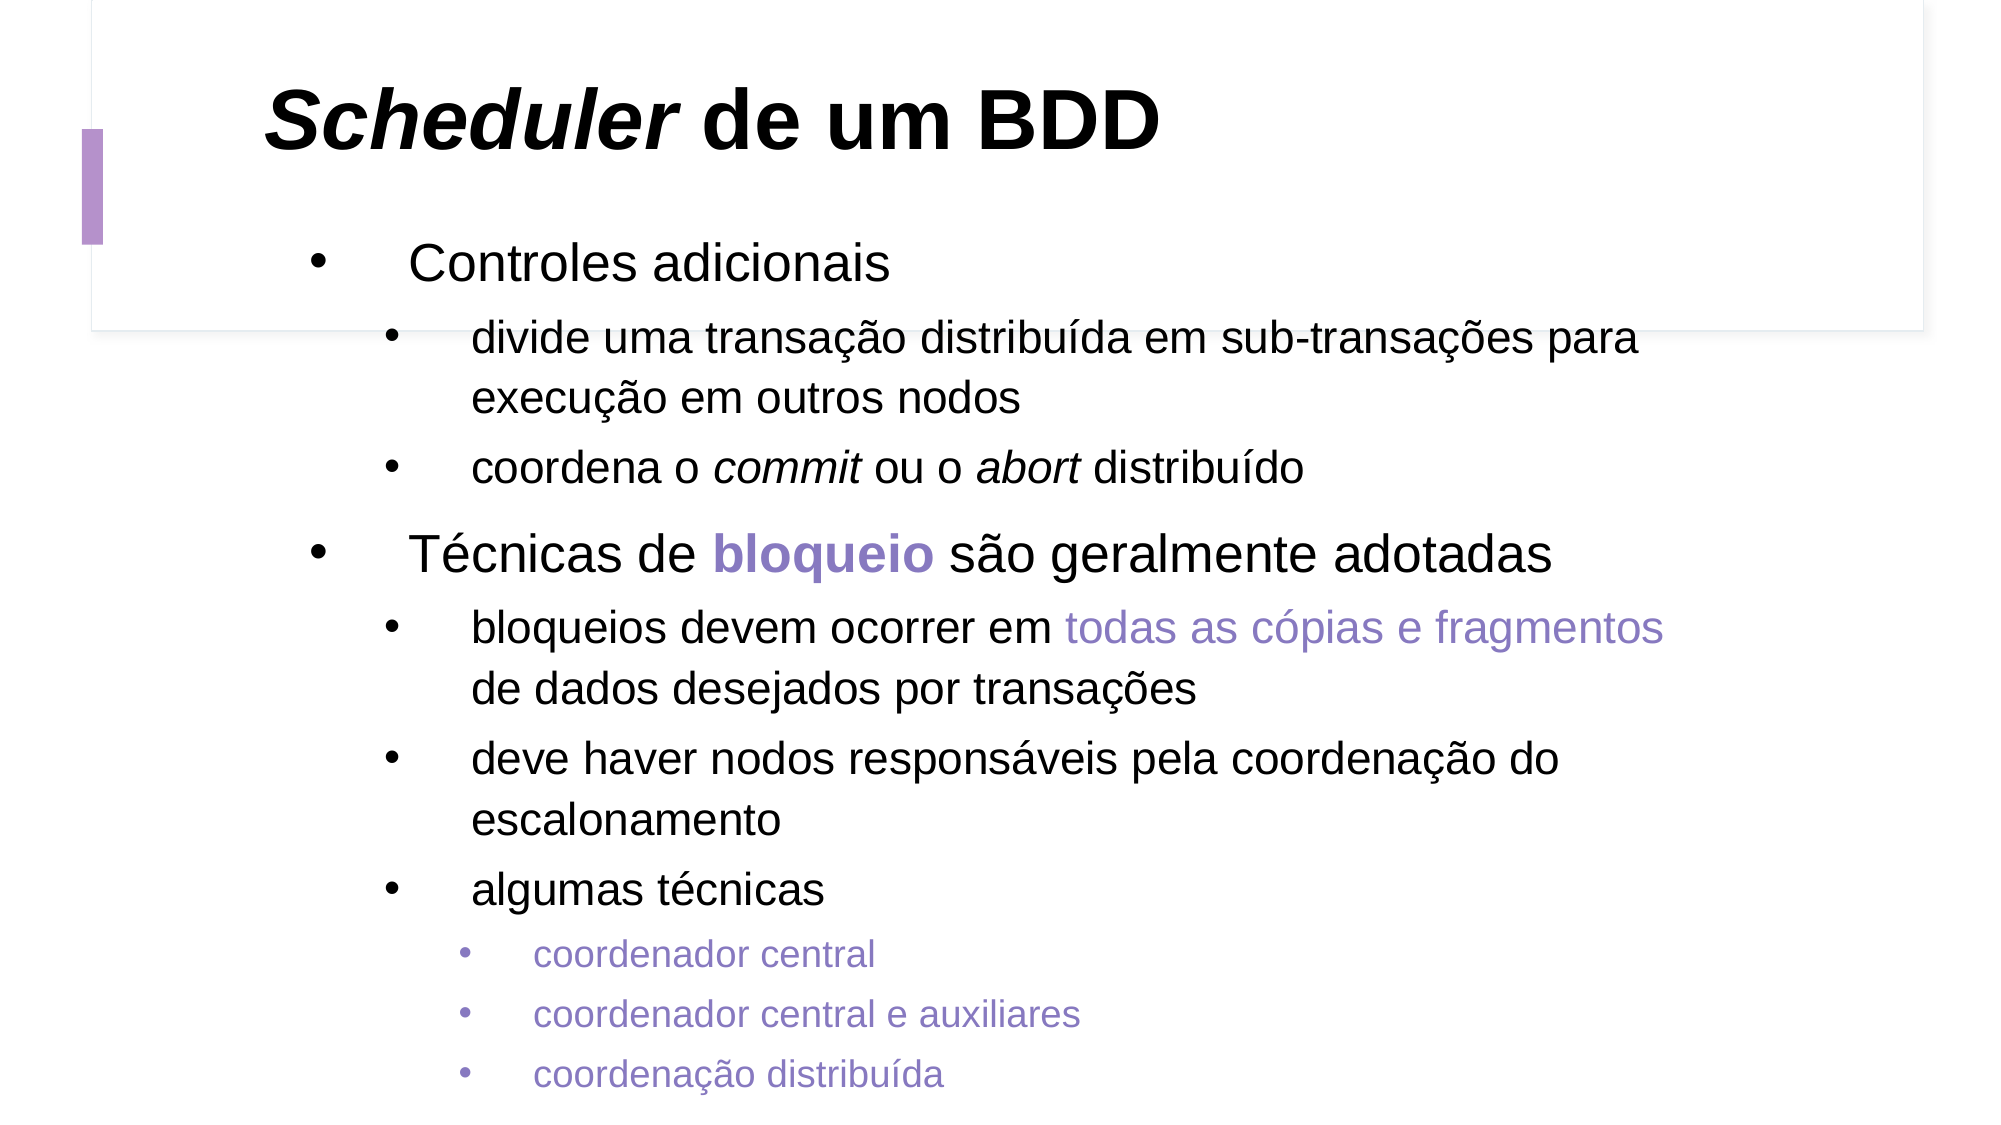

# Scheduler de um BDD
Controles adicionais
divide uma transação distribuída em sub-transações para execução em outros nodos
coordena o commit ou o abort distribuído
Técnicas de bloqueio são geralmente adotadas
bloqueios devem ocorrer em todas as cópias e fragmentos de dados desejados por transações
deve haver nodos responsáveis pela coordenação do escalonamento
algumas técnicas
coordenador central
coordenador central e auxiliares
coordenação distribuída